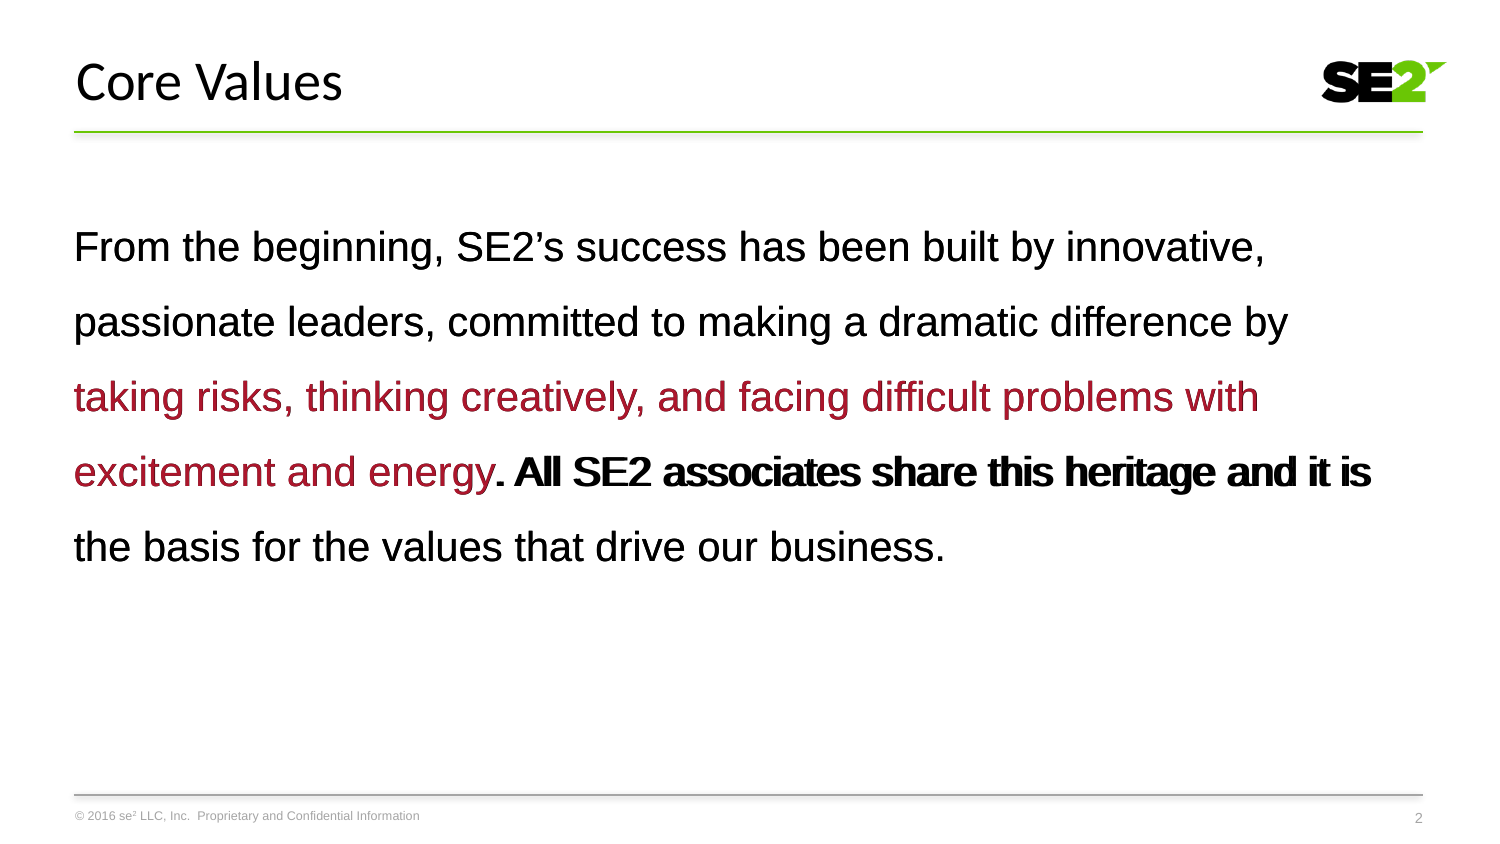

# Core Values
From the beginning, SE2’s success has been built by innovative, passionate leaders, committed to making a dramatic difference by taking risks, thinking creatively, and facing difficult problems with excitement and energy. All SE2 associates share this heritage and it is the basis for the values that drive our business.

From the beginning, SE2’s success has been built by innovative, passionate leaders, committed to making a dramatic difference by taking risks, thinking creatively, and facing difficult problems with excitement and energy. All SE2 associates share this heritage and it is the basis for the values that drive our business.

2